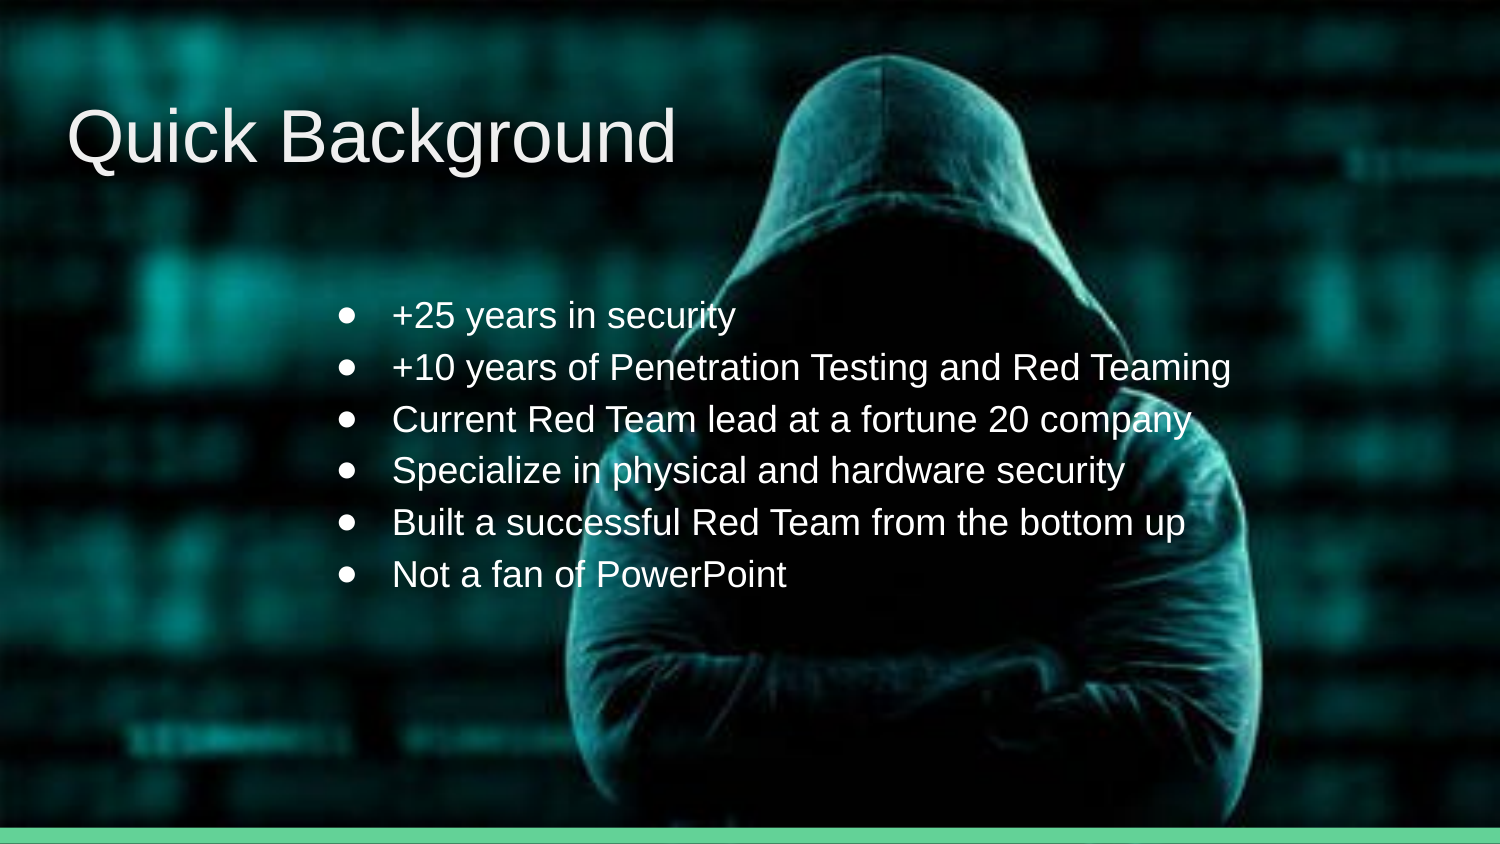

# Quick Background
+25 years in security
+10 years of Penetration Testing and Red Teaming
Current Red Team lead at a fortune 20 company
Specialize in physical and hardware security
Built a successful Red Team from the bottom up
Not a fan of PowerPoint